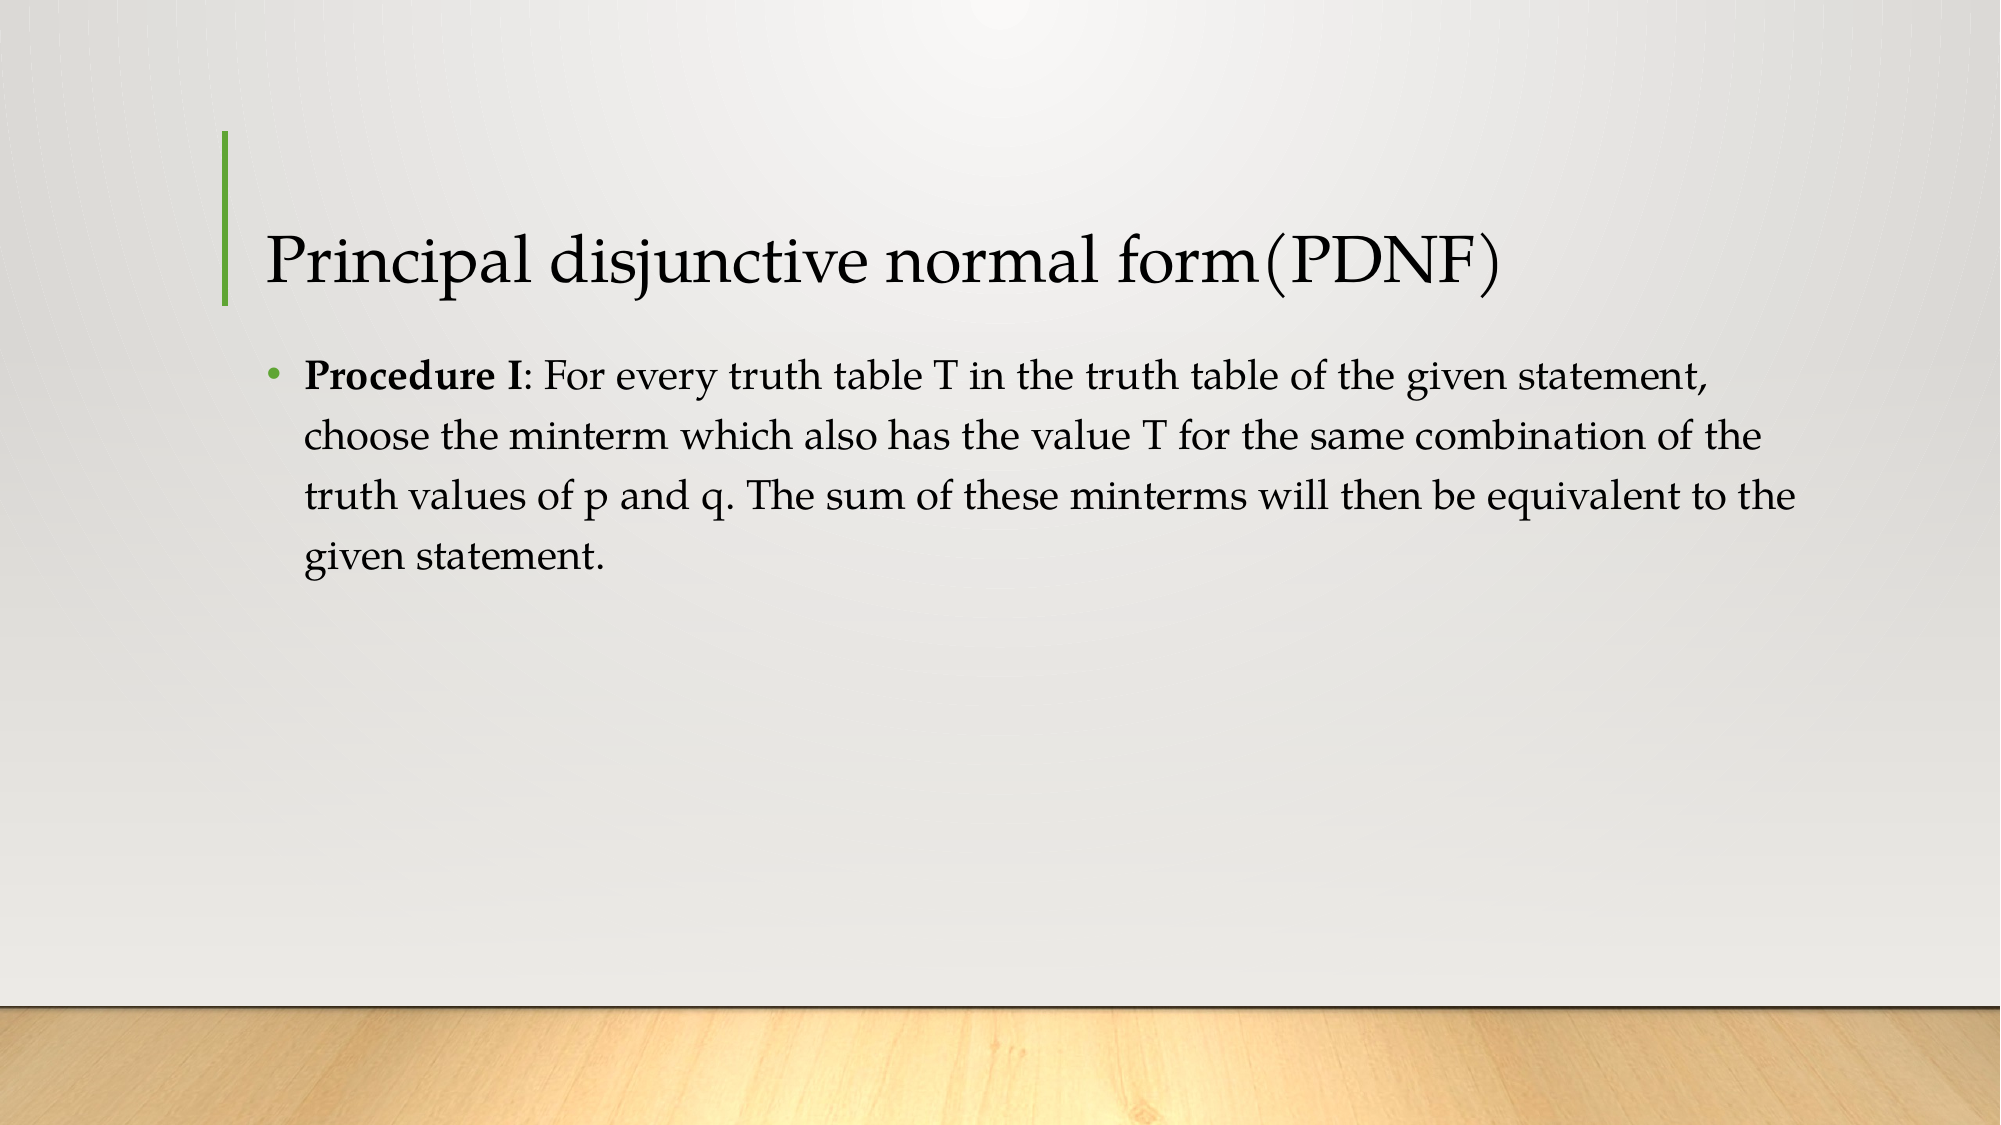

# Principal disjunctive normal form(PDNF)
Procedure I: For every truth table T in the truth table of the given statement, choose the minterm which also has the value T for the same combination of the truth values of p and q. The sum of these minterms will then be equivalent to the given statement.